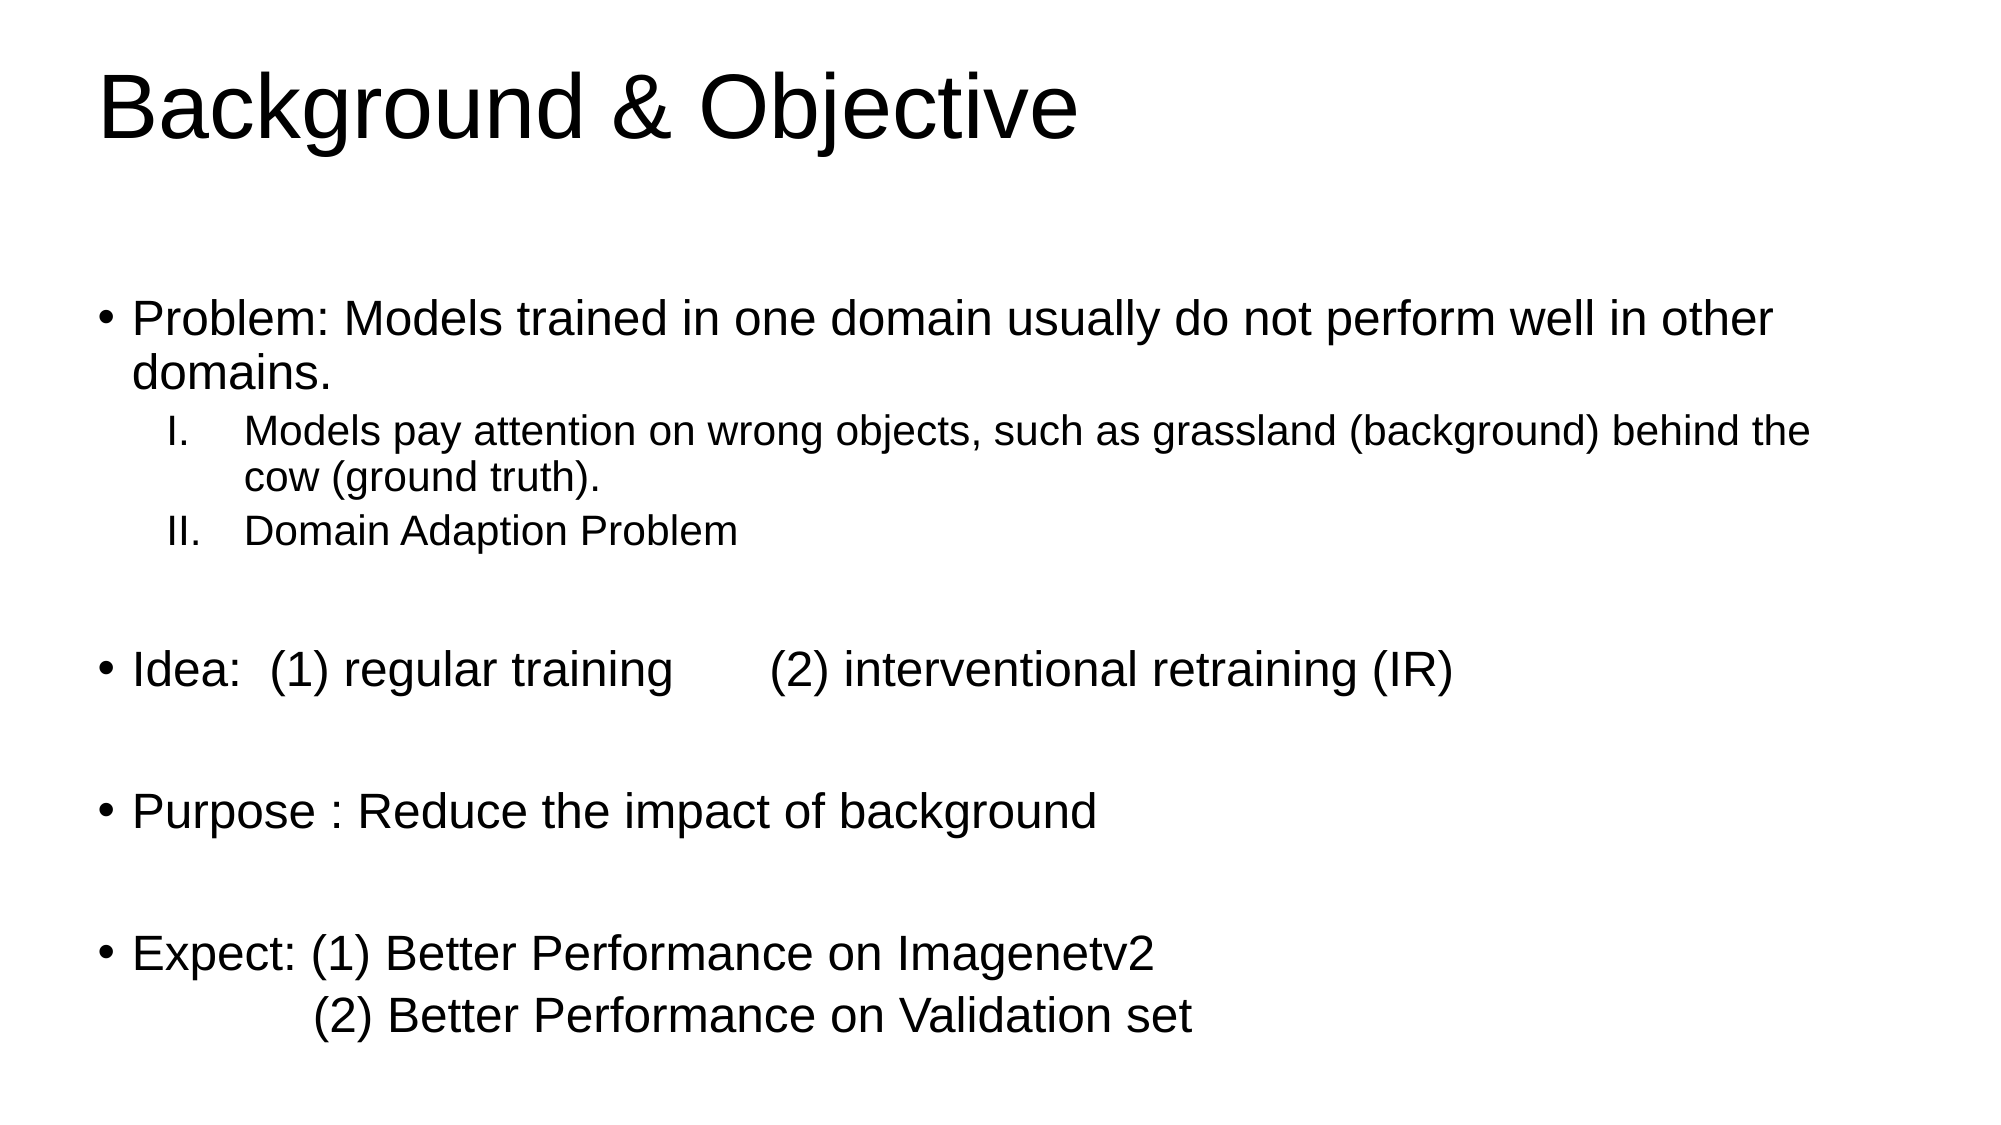

# Background & Objective
Problem: Models trained in one domain usually do not perform well in other domains.
Models pay attention on wrong objects, such as grassland (background) behind the cow (ground truth).
Domain Adaption Problem

Idea:  (1) regular training 	(2) interventional retraining (IR)

Purpose : Reduce the impact of background

Expect: (1) Better Performance on Imagenetv2
 (2) Better Performance on Validation set